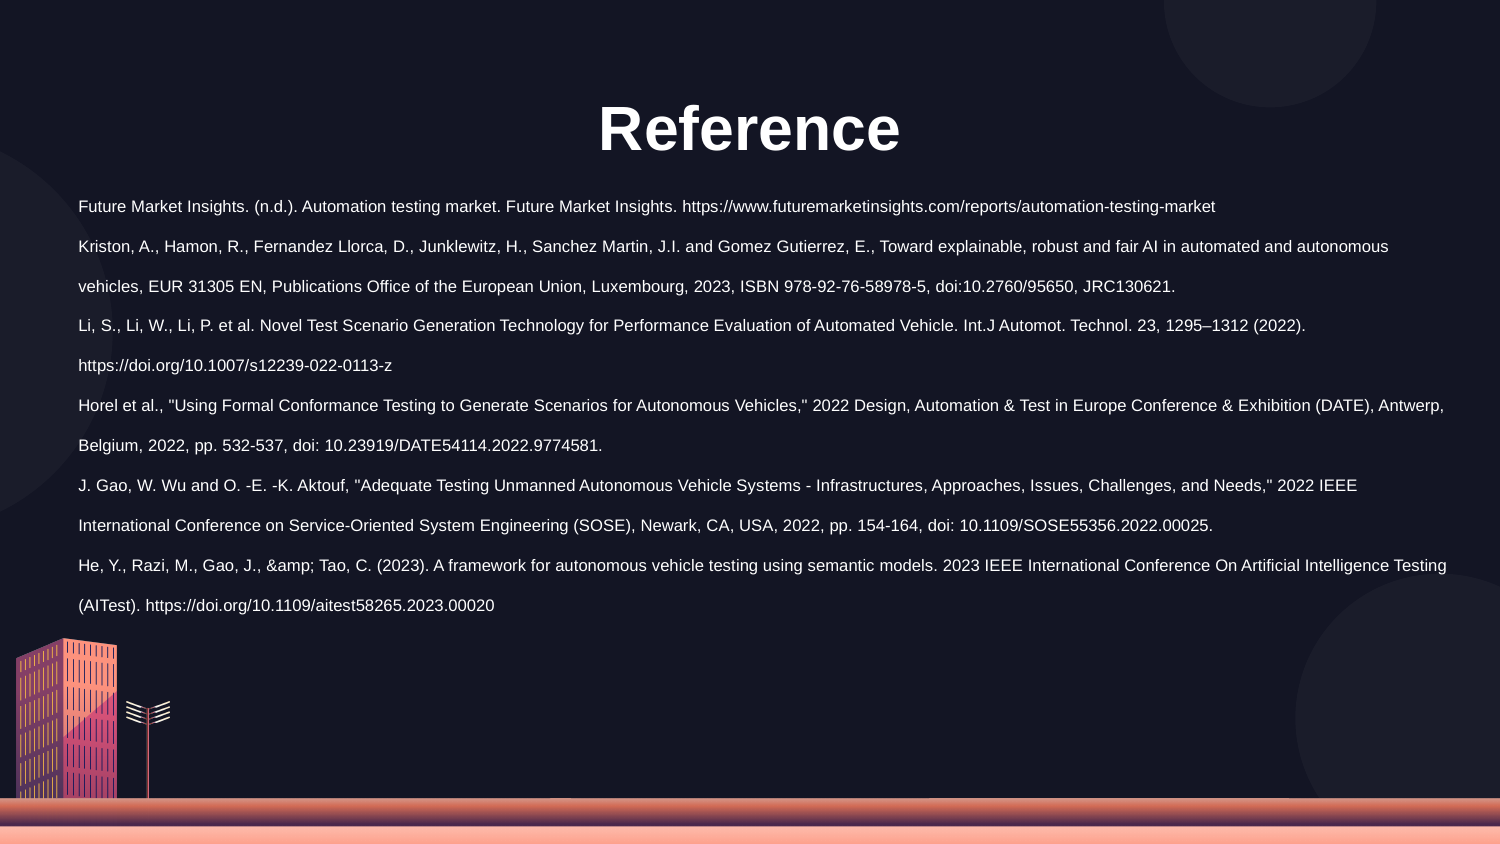

# Reference
Future Market Insights. (n.d.). Automation testing market. Future Market Insights. https://www.futuremarketinsights.com/reports/automation-testing-market
Kriston, A., Hamon, R., Fernandez Llorca, D., Junklewitz, H., Sanchez Martin, J.I. and Gomez Gutierrez, E., Toward explainable, robust and fair AI in automated and autonomous vehicles, EUR 31305 EN, Publications Office of the European Union, Luxembourg, 2023, ISBN 978-92-76-58978-5, doi:10.2760/95650, JRC130621.
Li, S., Li, W., Li, P. et al. Novel Test Scenario Generation Technology for Performance Evaluation of Automated Vehicle. Int.J Automot. Technol. 23, 1295–1312 (2022). https://doi.org/10.1007/s12239-022-0113-z
Horel et al., "Using Formal Conformance Testing to Generate Scenarios for Autonomous Vehicles," 2022 Design, Automation & Test in Europe Conference & Exhibition (DATE), Antwerp, Belgium, 2022, pp. 532-537, doi: 10.23919/DATE54114.2022.9774581.
J. Gao, W. Wu and O. -E. -K. Aktouf, "Adequate Testing Unmanned Autonomous Vehicle Systems - Infrastructures, Approaches, Issues, Challenges, and Needs," 2022 IEEE International Conference on Service-Oriented System Engineering (SOSE), Newark, CA, USA, 2022, pp. 154-164, doi: 10.1109/SOSE55356.2022.00025.
He, Y., Razi, M., Gao, J., &amp; Tao, C. (2023). A framework for autonomous vehicle testing using semantic models. 2023 IEEE International Conference On Artificial Intelligence Testing (AITest). https://doi.org/10.1109/aitest58265.2023.00020